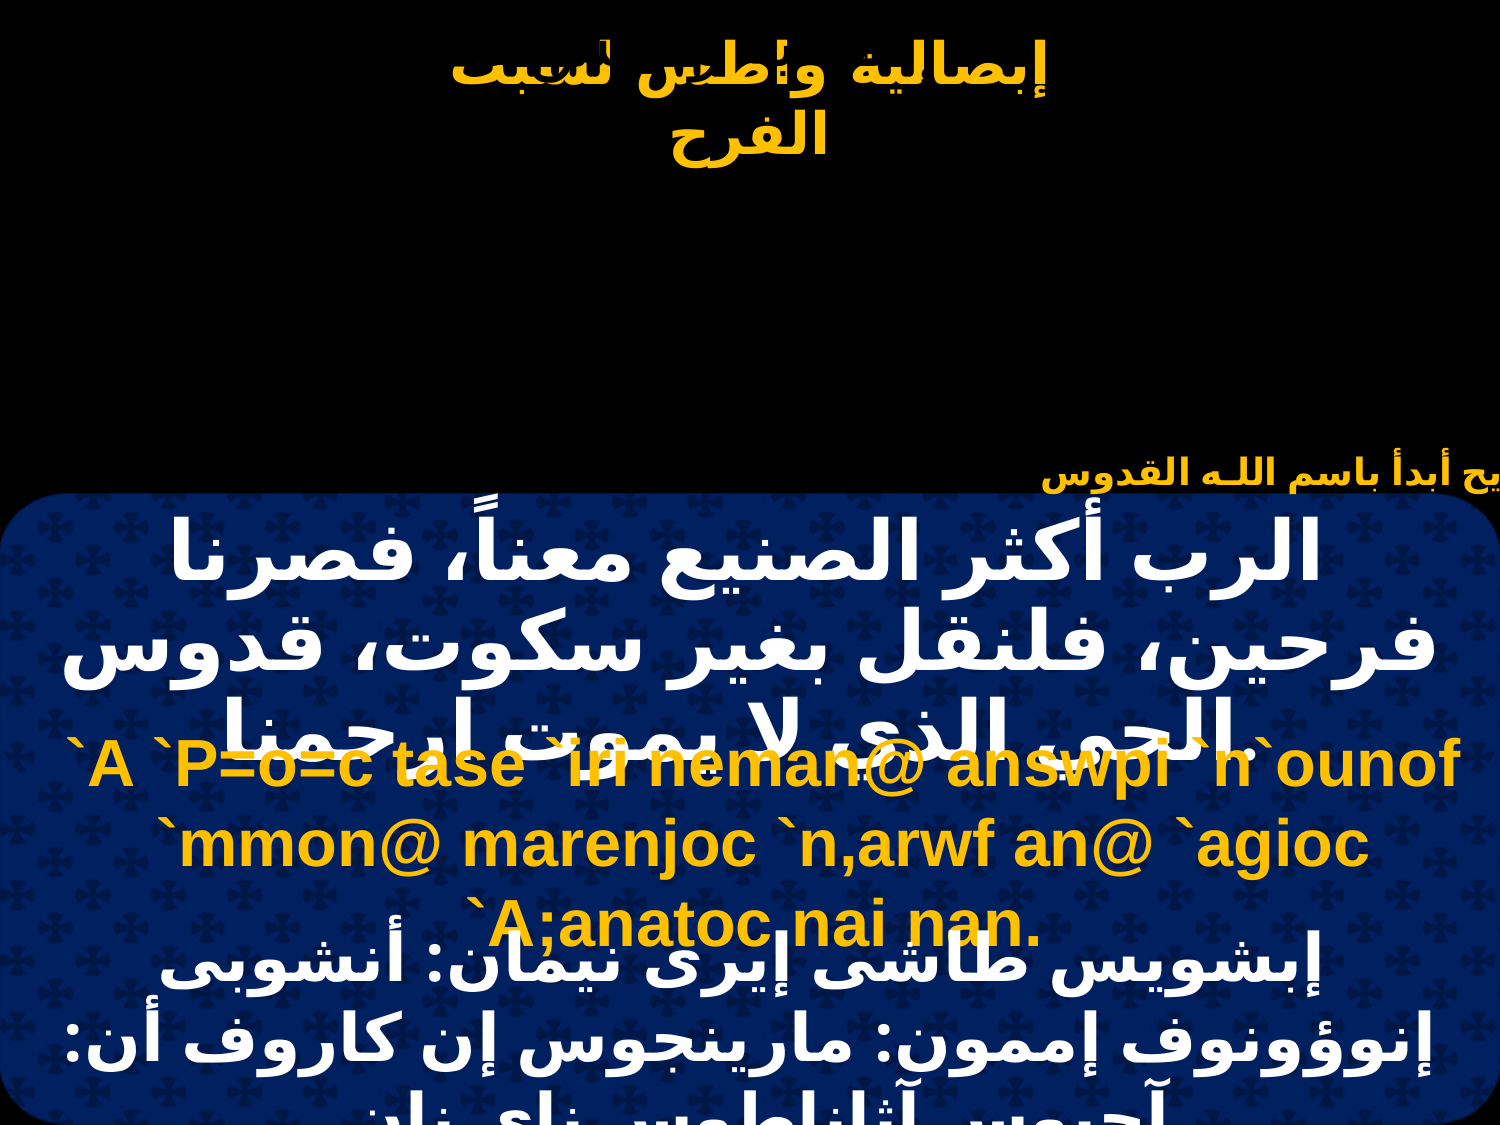

إبصالية واطس لسبت الفرح
مديح أبدأ باسم اللـه القدوس
الرب أكثر الصنيع معناً، فصرنا فرحين، فلنقل بغير سكوت، قدوس الحي الذي لا يموت ارحمنا.

`A `P=o=c tase `iri neman@ answpi `n`ounof `mmon@ marenjoc `n,arwf an@ `agioc `A;anatoc nai nan.

 إبشويس طاشى إيرى نيمان: أنشوبى إنوؤونوف إممون: مارينجوس إن كاروف أن: آجيوس آثاناطوس ناى نان.